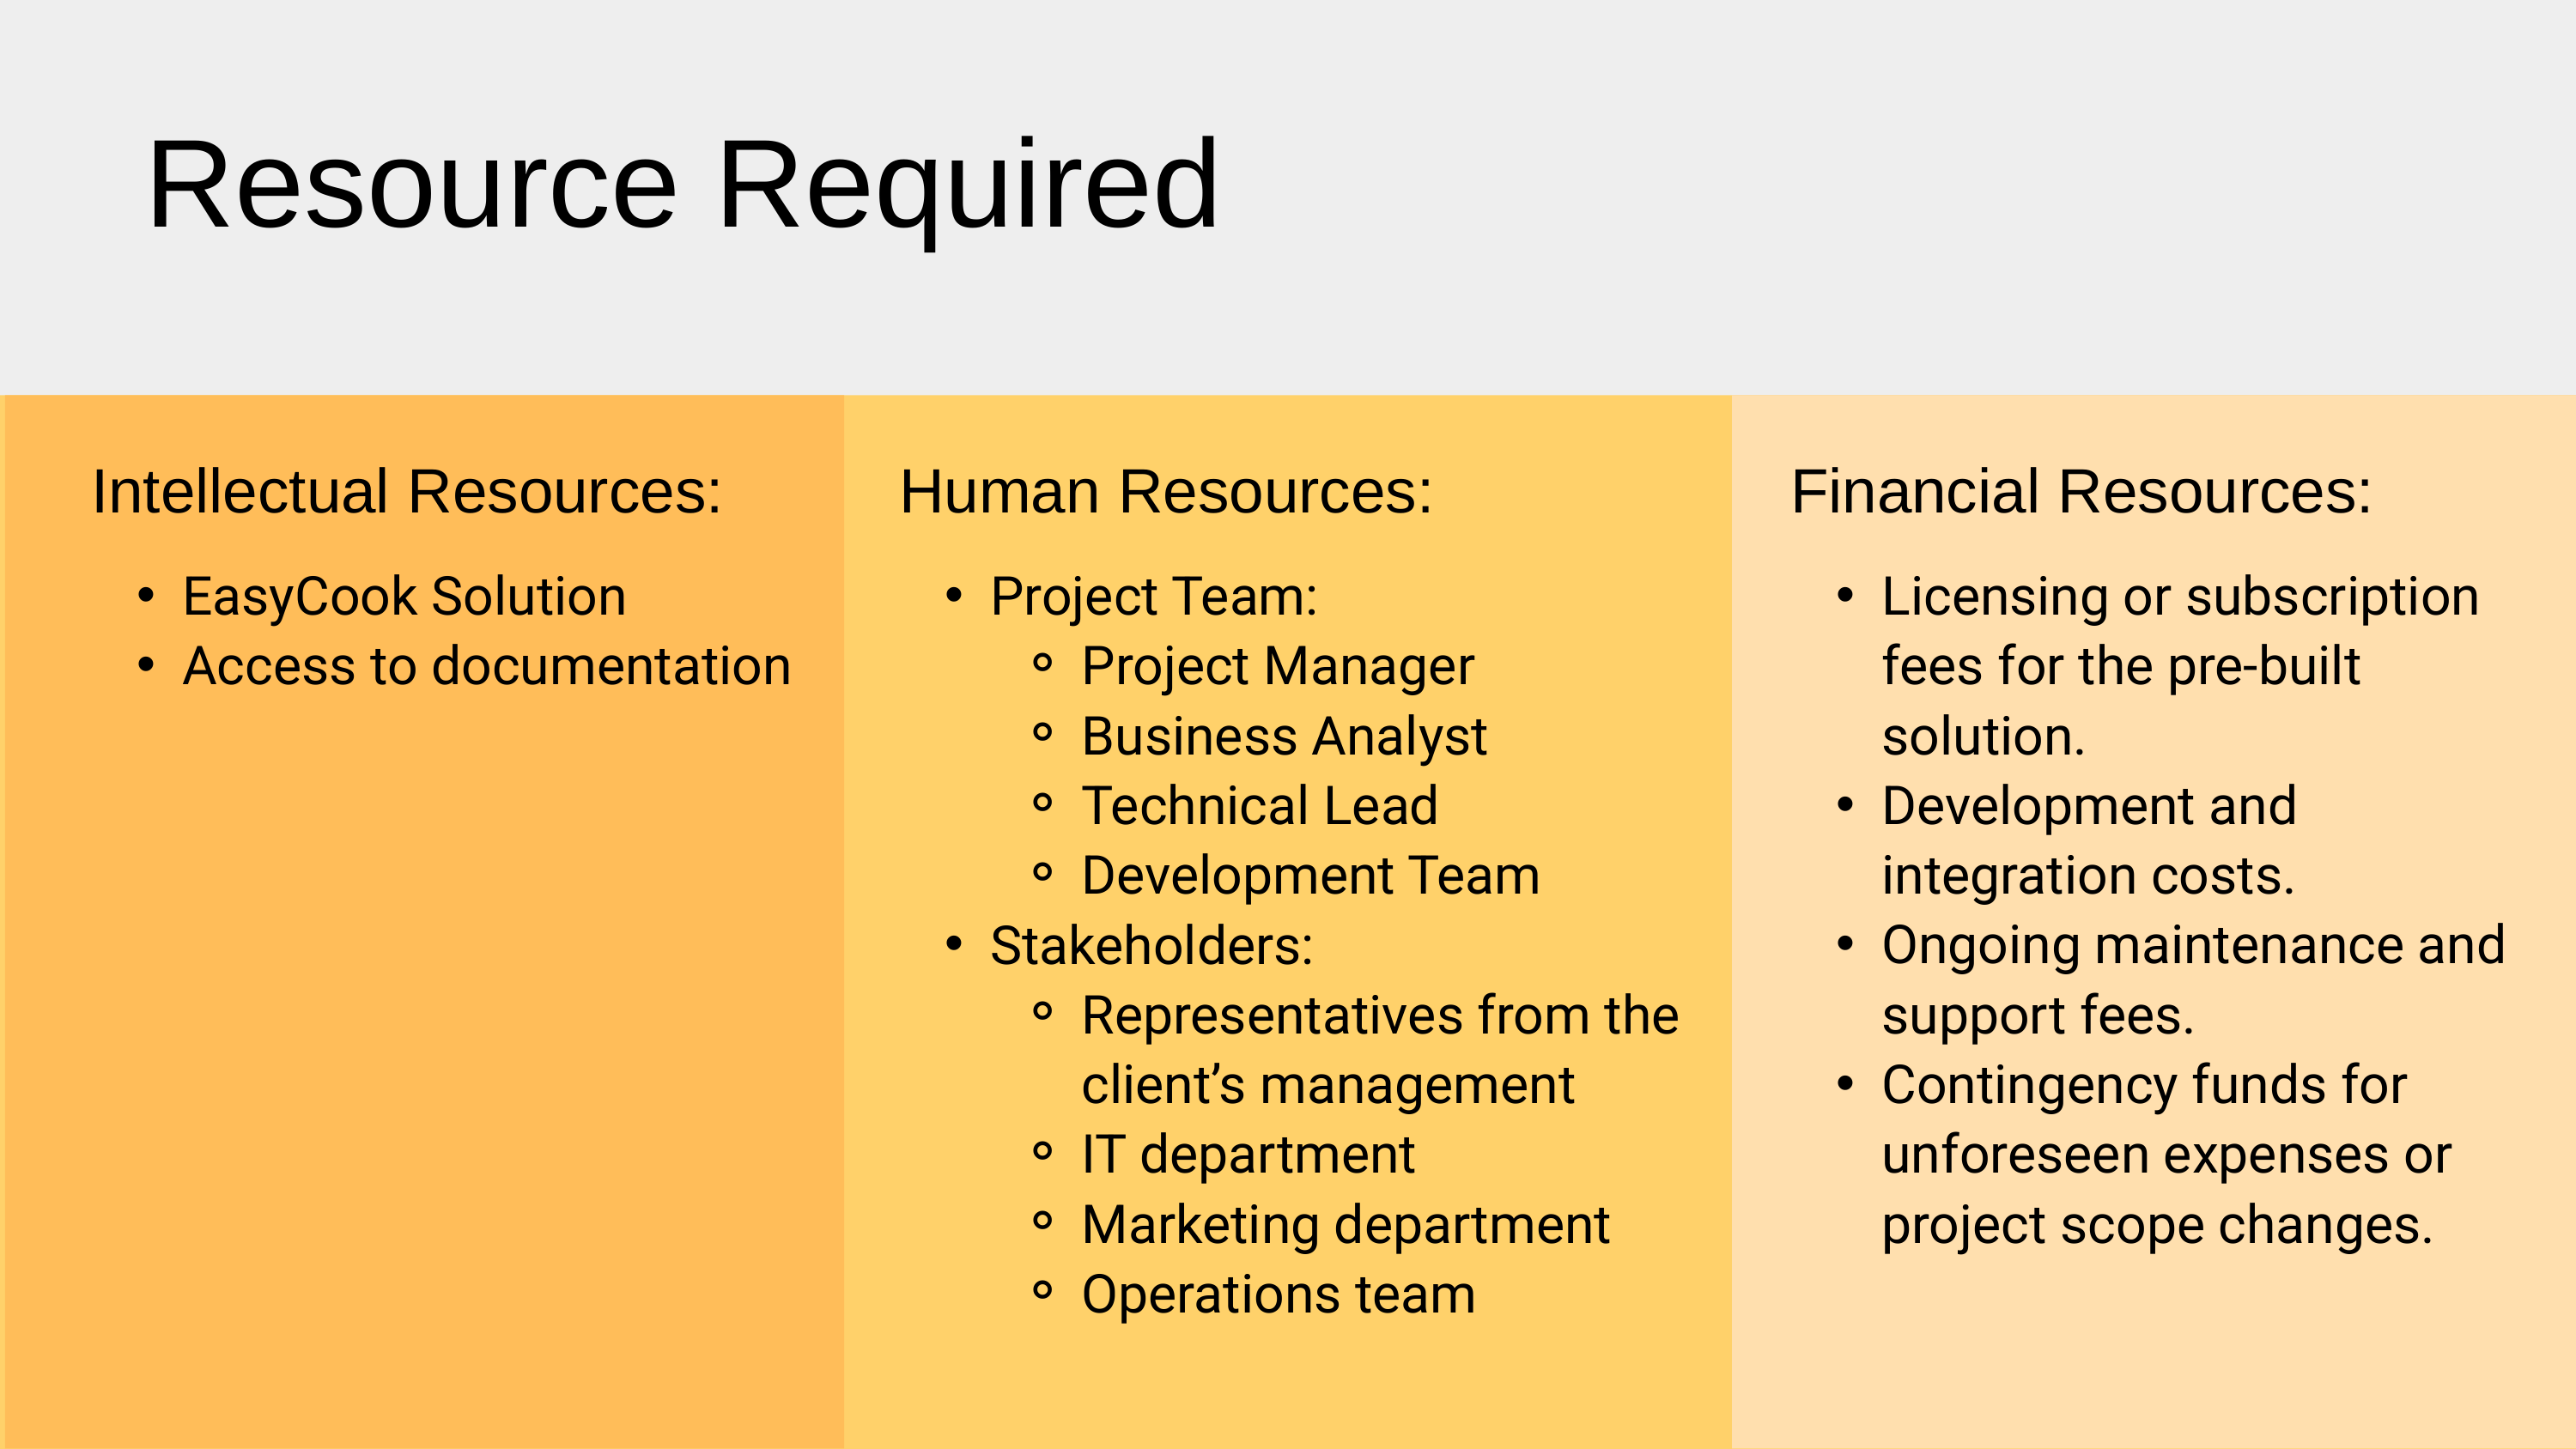

Resource Required

Human Resources:
Project Team:
Project Manager
Business Analyst
Technical Lead
Development Team
Stakeholders:
Representatives from the client’s management
IT department
Marketing department
Operations team
Intellectual Resources:
EasyCook Solution
Access to documentation
Financial Resources:
Licensing or subscription fees for the pre-built solution.
Development and integration costs.
Ongoing maintenance and support fees.
Contingency funds for unforeseen expenses or project scope changes.